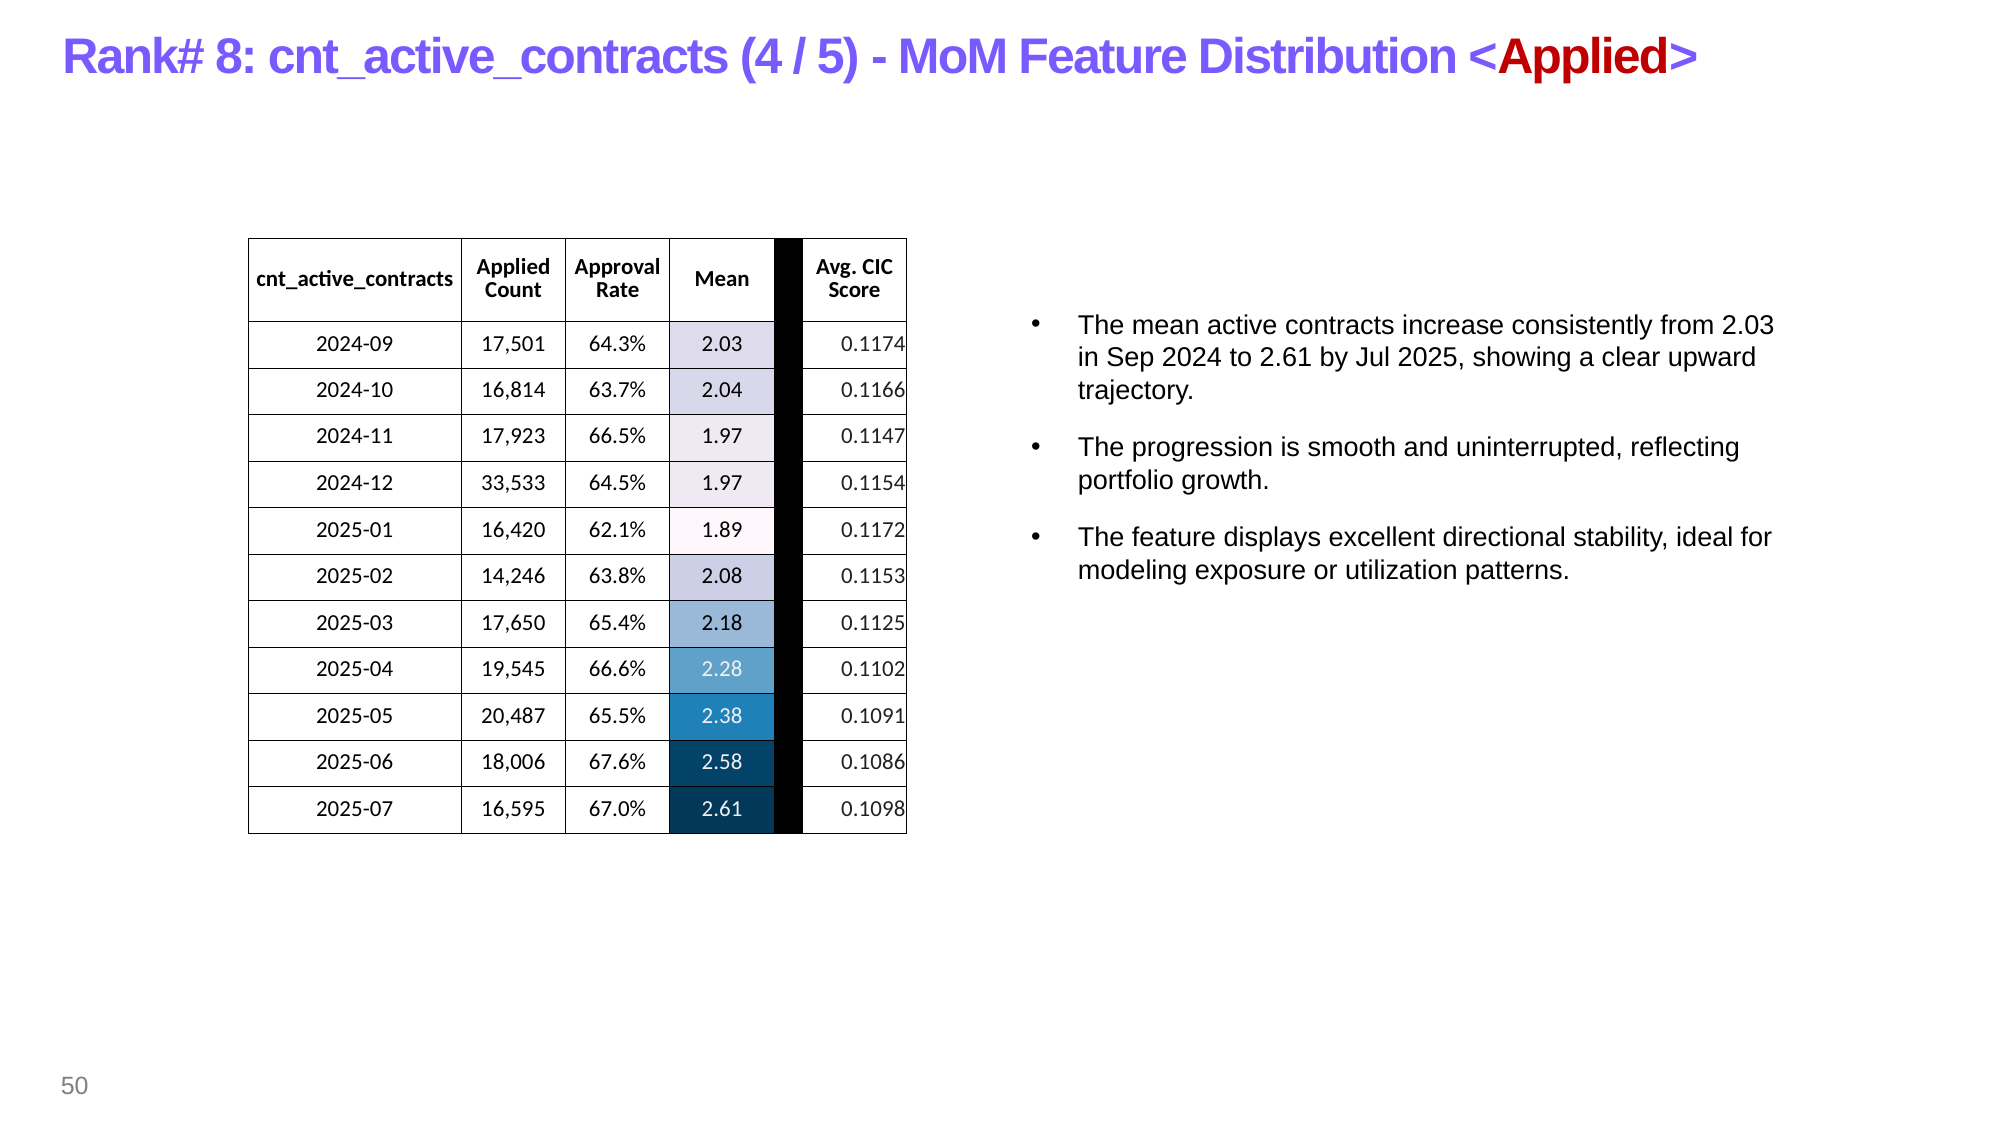

# Rank# 8: cnt_active_contracts (4 / 5) - MoM Feature Distribution <Applied>​

| cnt\_active\_contracts | Applied Count | Approval Rate | Mean |  | Avg. CIC Score |
| --- | --- | --- | --- | --- | --- |
| 2024-09 | 17,501 | 64.3% | 2.03 |  | 0.1174 |
| 2024-10 | 16,814 | 63.7% | 2.04 |  | 0.1166 |
| 2024-11 | 17,923 | 66.5% | 1.97 |  | 0.1147 |
| 2024-12 | 33,533 | 64.5% | 1.97 |  | 0.1154 |
| 2025-01 | 16,420 | 62.1% | 1.89 |  | 0.1172 |
| 2025-02 | 14,246 | 63.8% | 2.08 |  | 0.1153 |
| 2025-03 | 17,650 | 65.4% | 2.18 |  | 0.1125 |
| 2025-04 | 19,545 | 66.6% | 2.28 |  | 0.1102 |
| 2025-05 | 20,487 | 65.5% | 2.38 |  | 0.1091 |
| 2025-06 | 18,006 | 67.6% | 2.58 |  | 0.1086 |
| 2025-07 | 16,595 | 67.0% | 2.61 |  | 0.1098 |
The mean active contracts increase consistently from 2.03 in Sep 2024 to 2.61 by Jul 2025, showing a clear upward trajectory.
The progression is smooth and uninterrupted, reflecting portfolio growth.
The feature displays excellent directional stability, ideal for modeling exposure or utilization patterns.
50